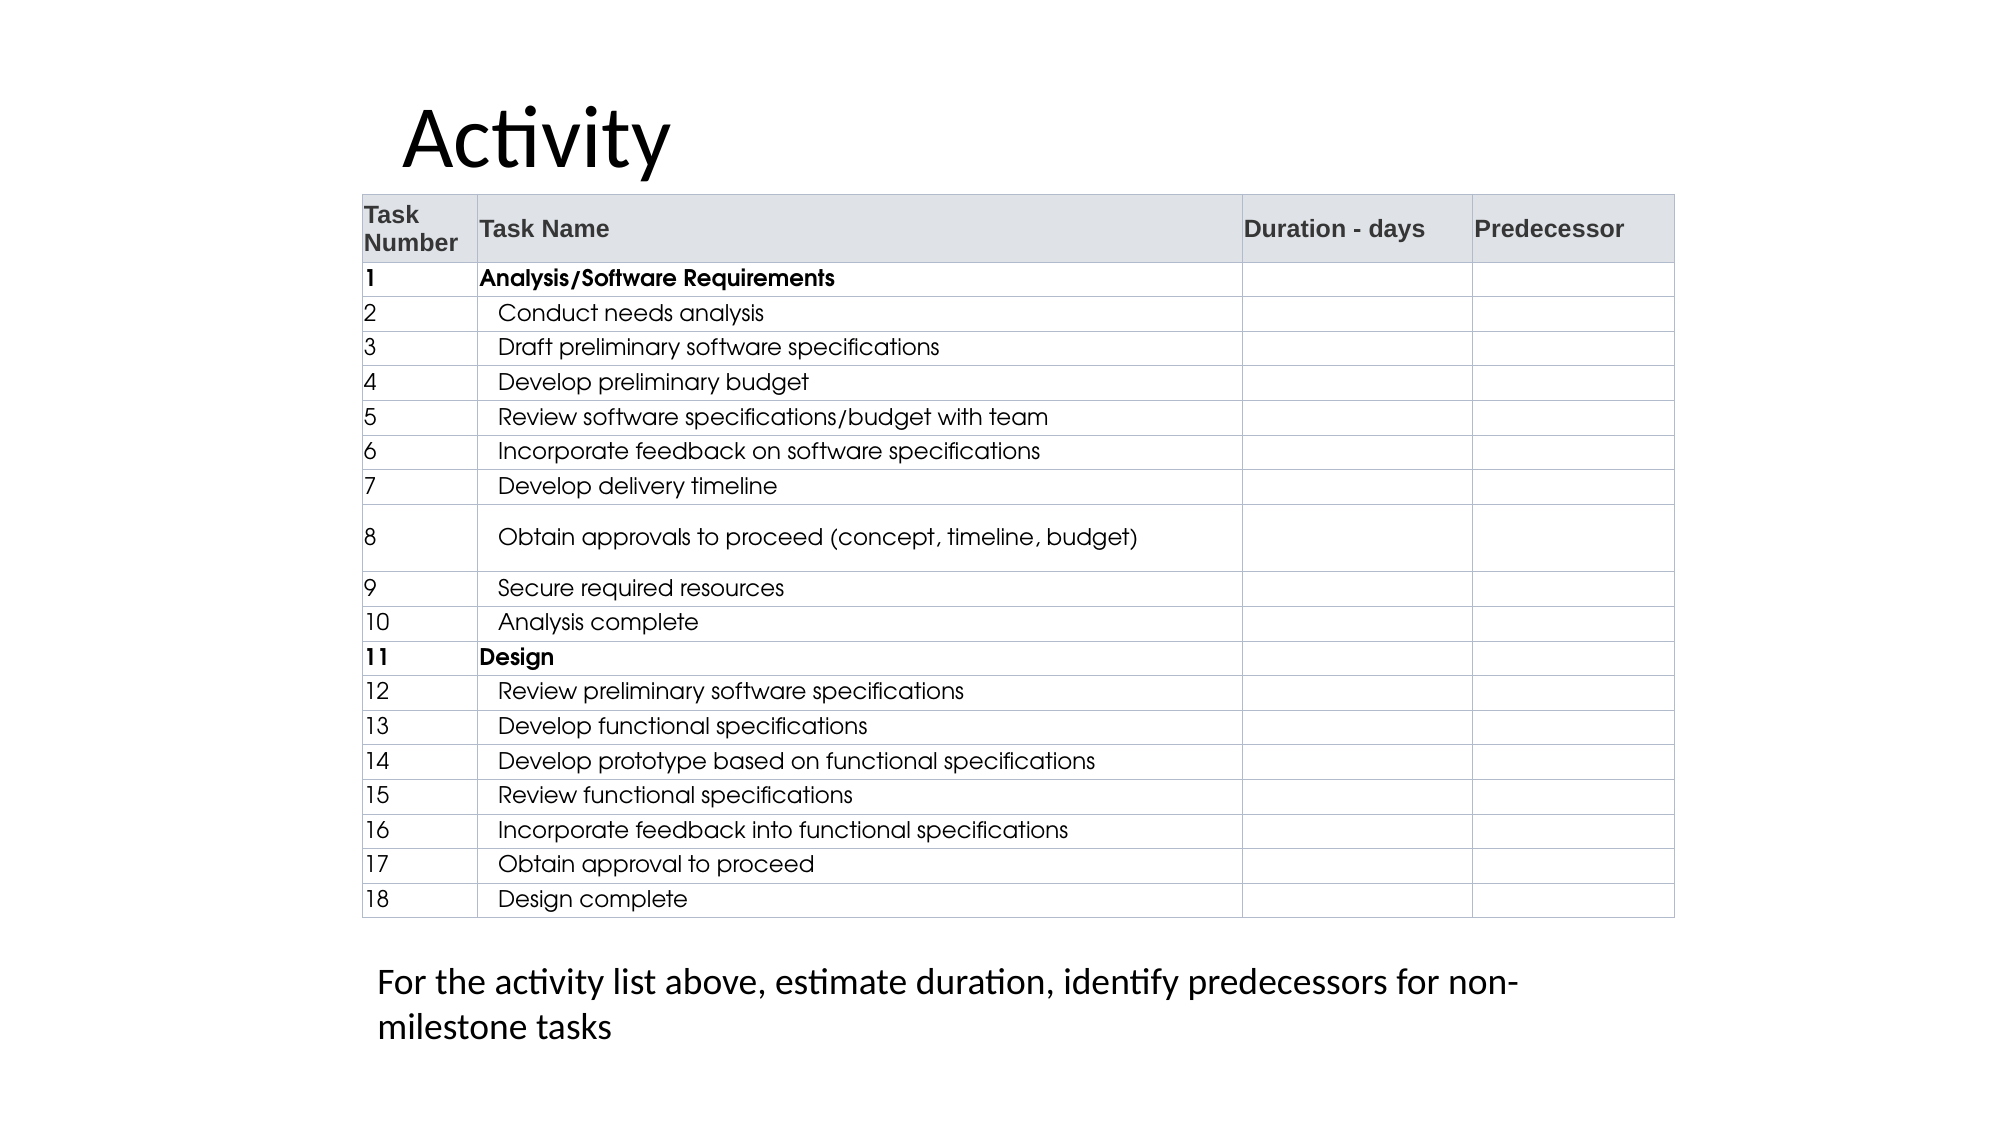

# Activity
| Task Number | Task Name | Duration - days | Predecessor |
| --- | --- | --- | --- |
| 1 | Analysis/Software Requirements |  |  |
| 2 | Conduct needs analysis |  |  |
| 3 | Draft preliminary software specifications |  |  |
| 4 | Develop preliminary budget |  |  |
| 5 | Review software specifications/budget with team |  |  |
| 6 | Incorporate feedback on software specifications |  |  |
| 7 | Develop delivery timeline |  |  |
| 8 | Obtain approvals to proceed (concept, timeline, budget) |  |  |
| 9 | Secure required resources |  |  |
| 10 | Analysis complete |  |  |
| 11 | Design |  |  |
| 12 | Review preliminary software specifications |  |  |
| 13 | Develop functional specifications |  |  |
| 14 | Develop prototype based on functional specifications |  |  |
| 15 | Review functional specifications |  |  |
| 16 | Incorporate feedback into functional specifications |  |  |
| 17 | Obtain approval to proceed |  |  |
| 18 | Design complete |  |  |
For the activity list above, estimate duration, identify predecessors for non-milestone tasks
The PMI Registered Education Provider logo is a registered mark of the Project Management Institute, Inc.